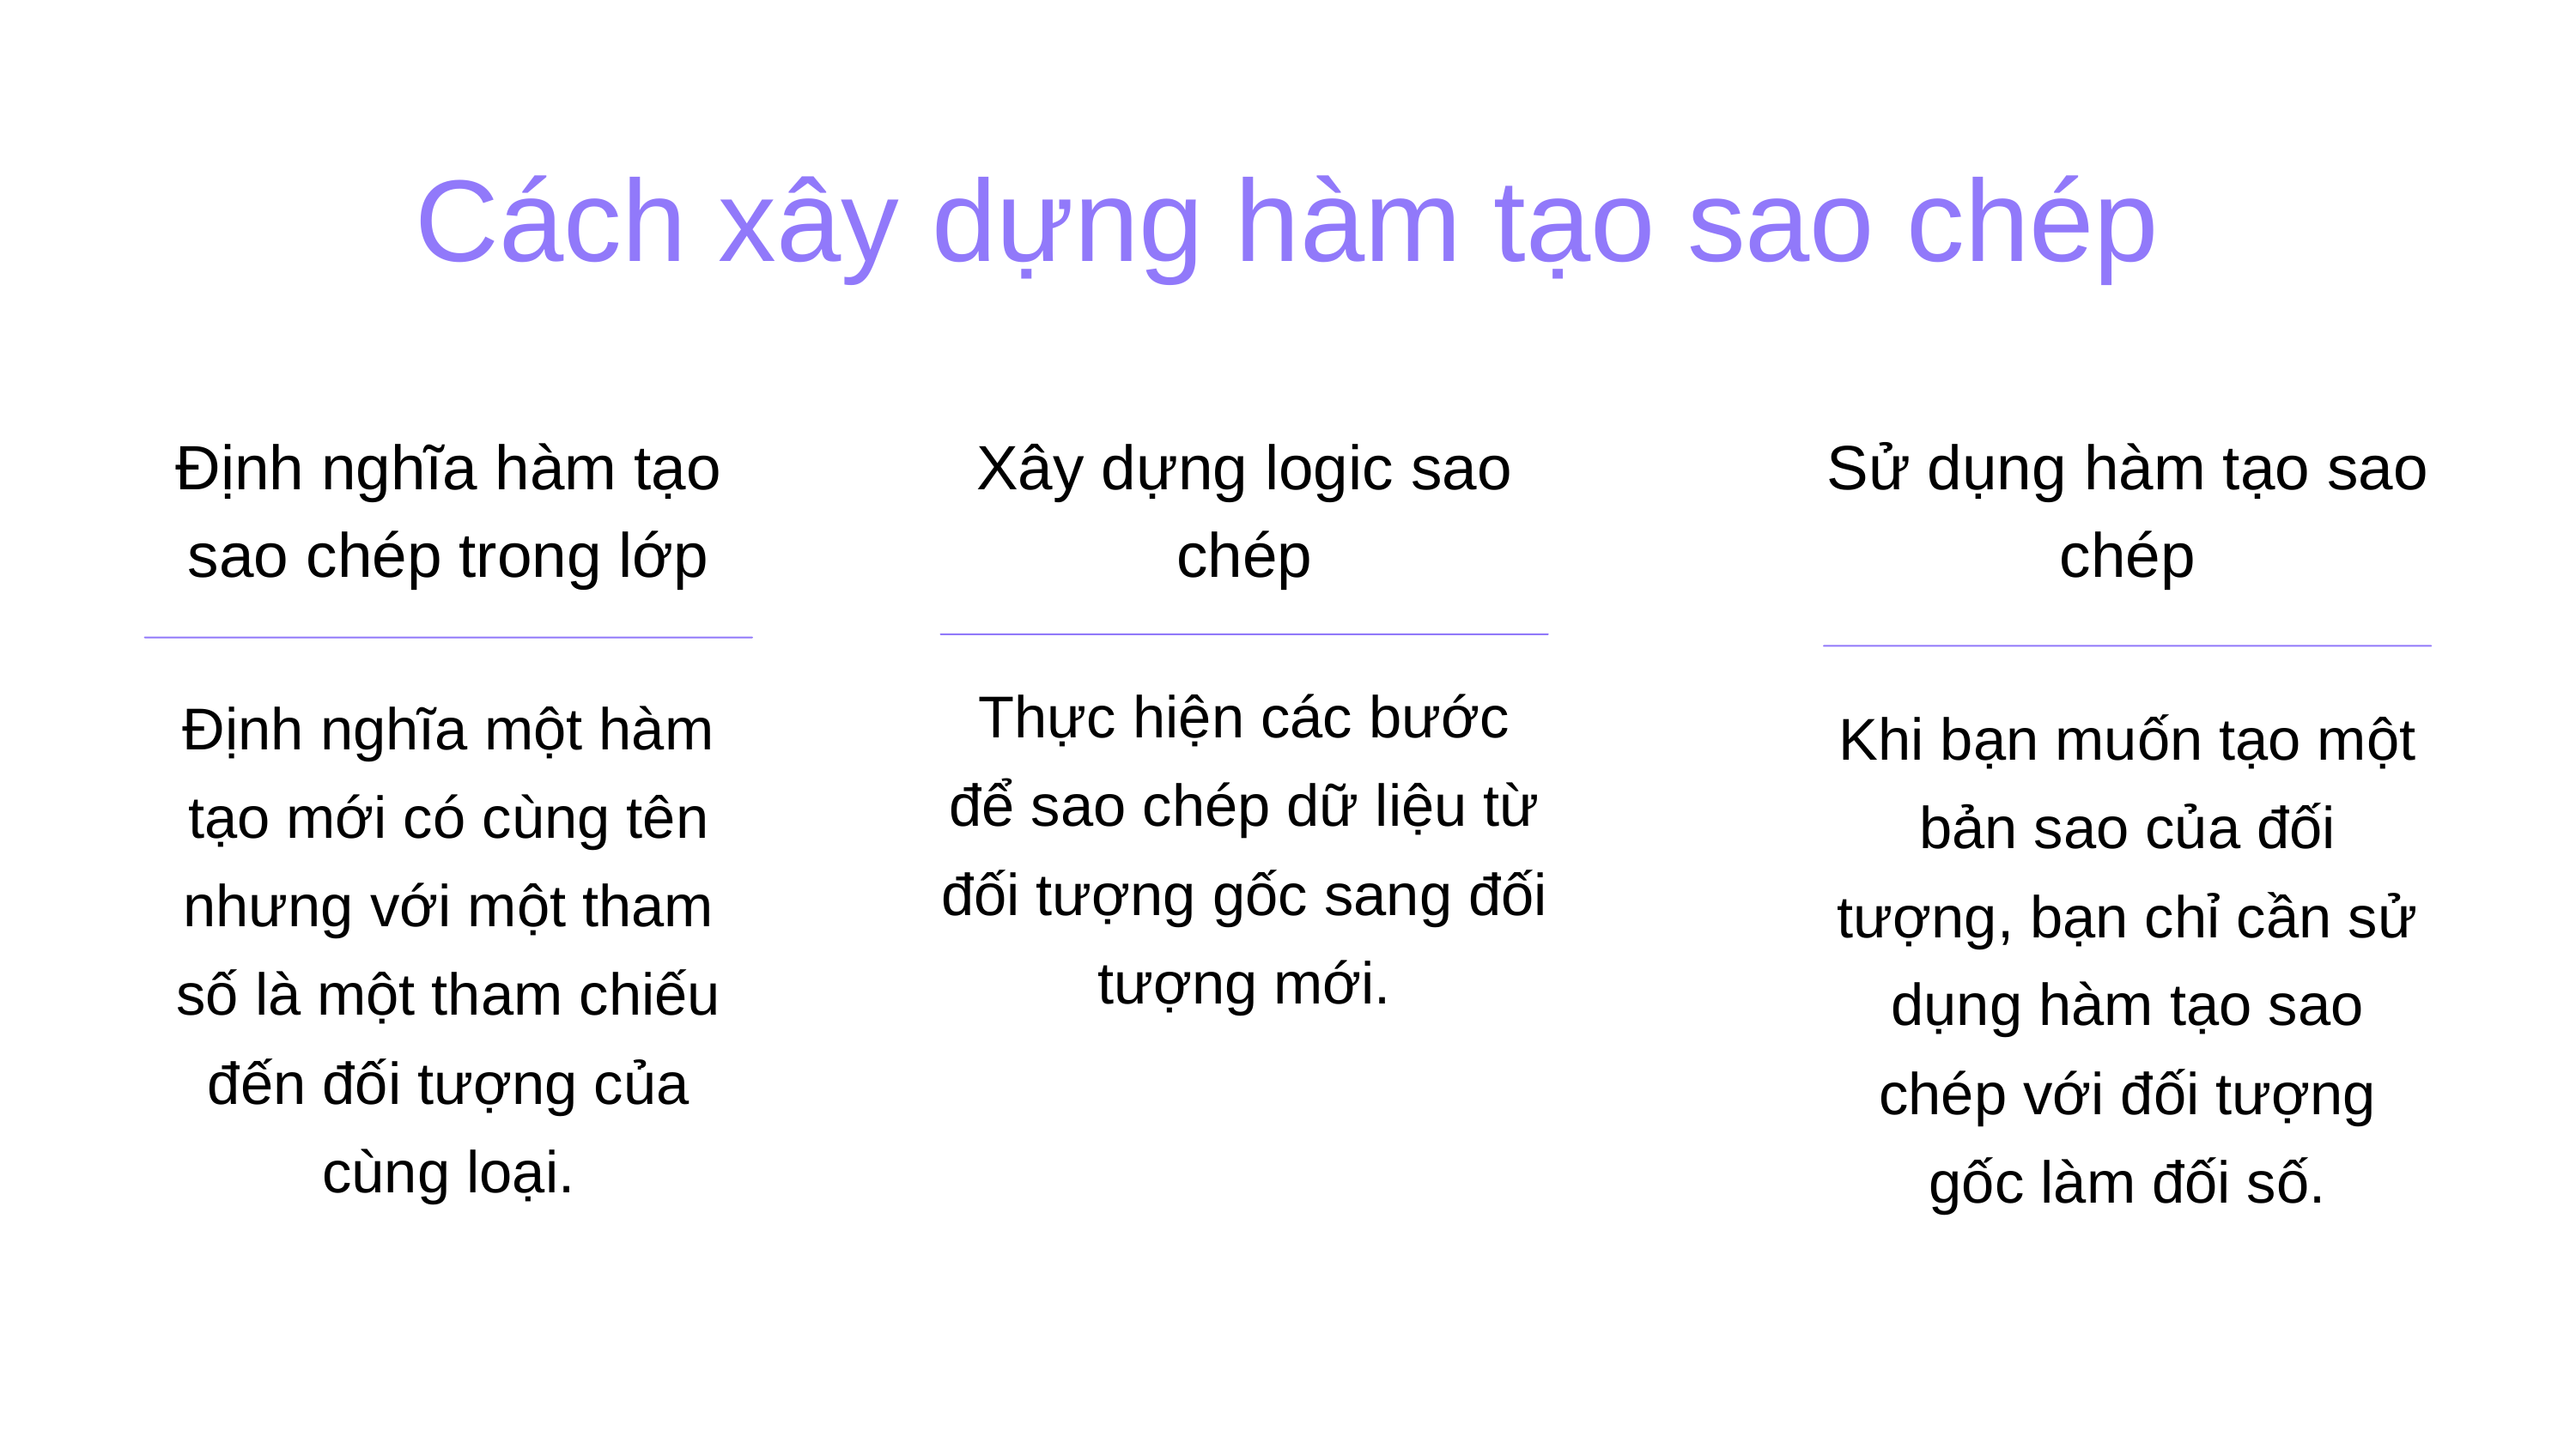

Cách xây dựng hàm tạo sao chép

Định nghĩa hàm tạo sao chép trong lớp

Định nghĩa một hàm tạo mới có cùng tên nhưng với một tham số là một tham chiếu đến đối tượng của cùng loại.
Xây dựng logic sao chép

Thực hiện các bước để sao chép dữ liệu từ đối tượng gốc sang đối tượng mới.
Sử dụng hàm tạo sao chép

Khi bạn muốn tạo một bản sao của đối tượng, bạn chỉ cần sử dụng hàm tạo sao chép với đối tượng gốc làm đối số.